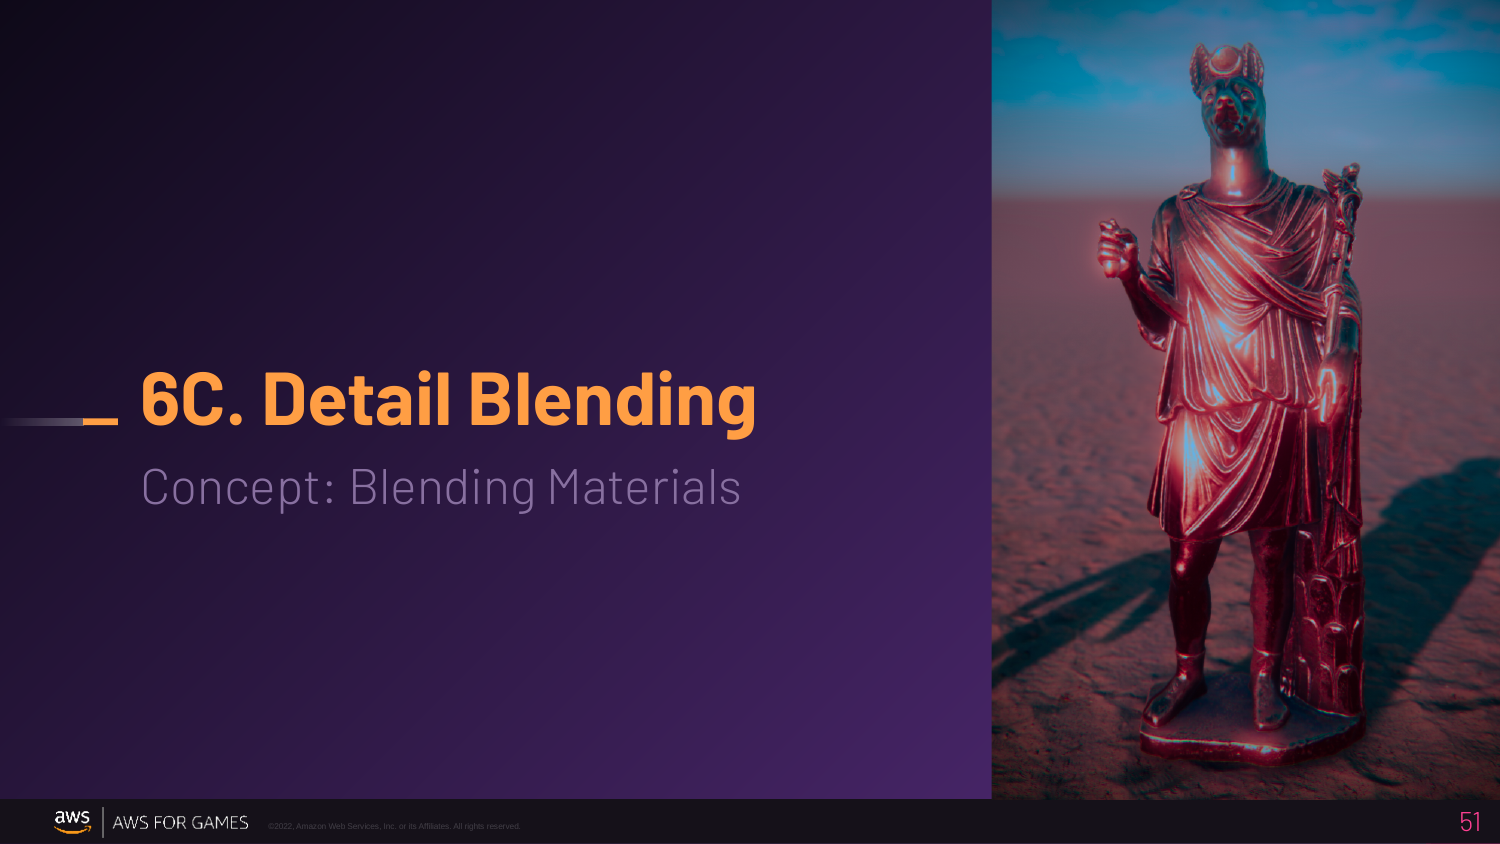

# 6C. Detail Blending
Concept: Blending Materials
51